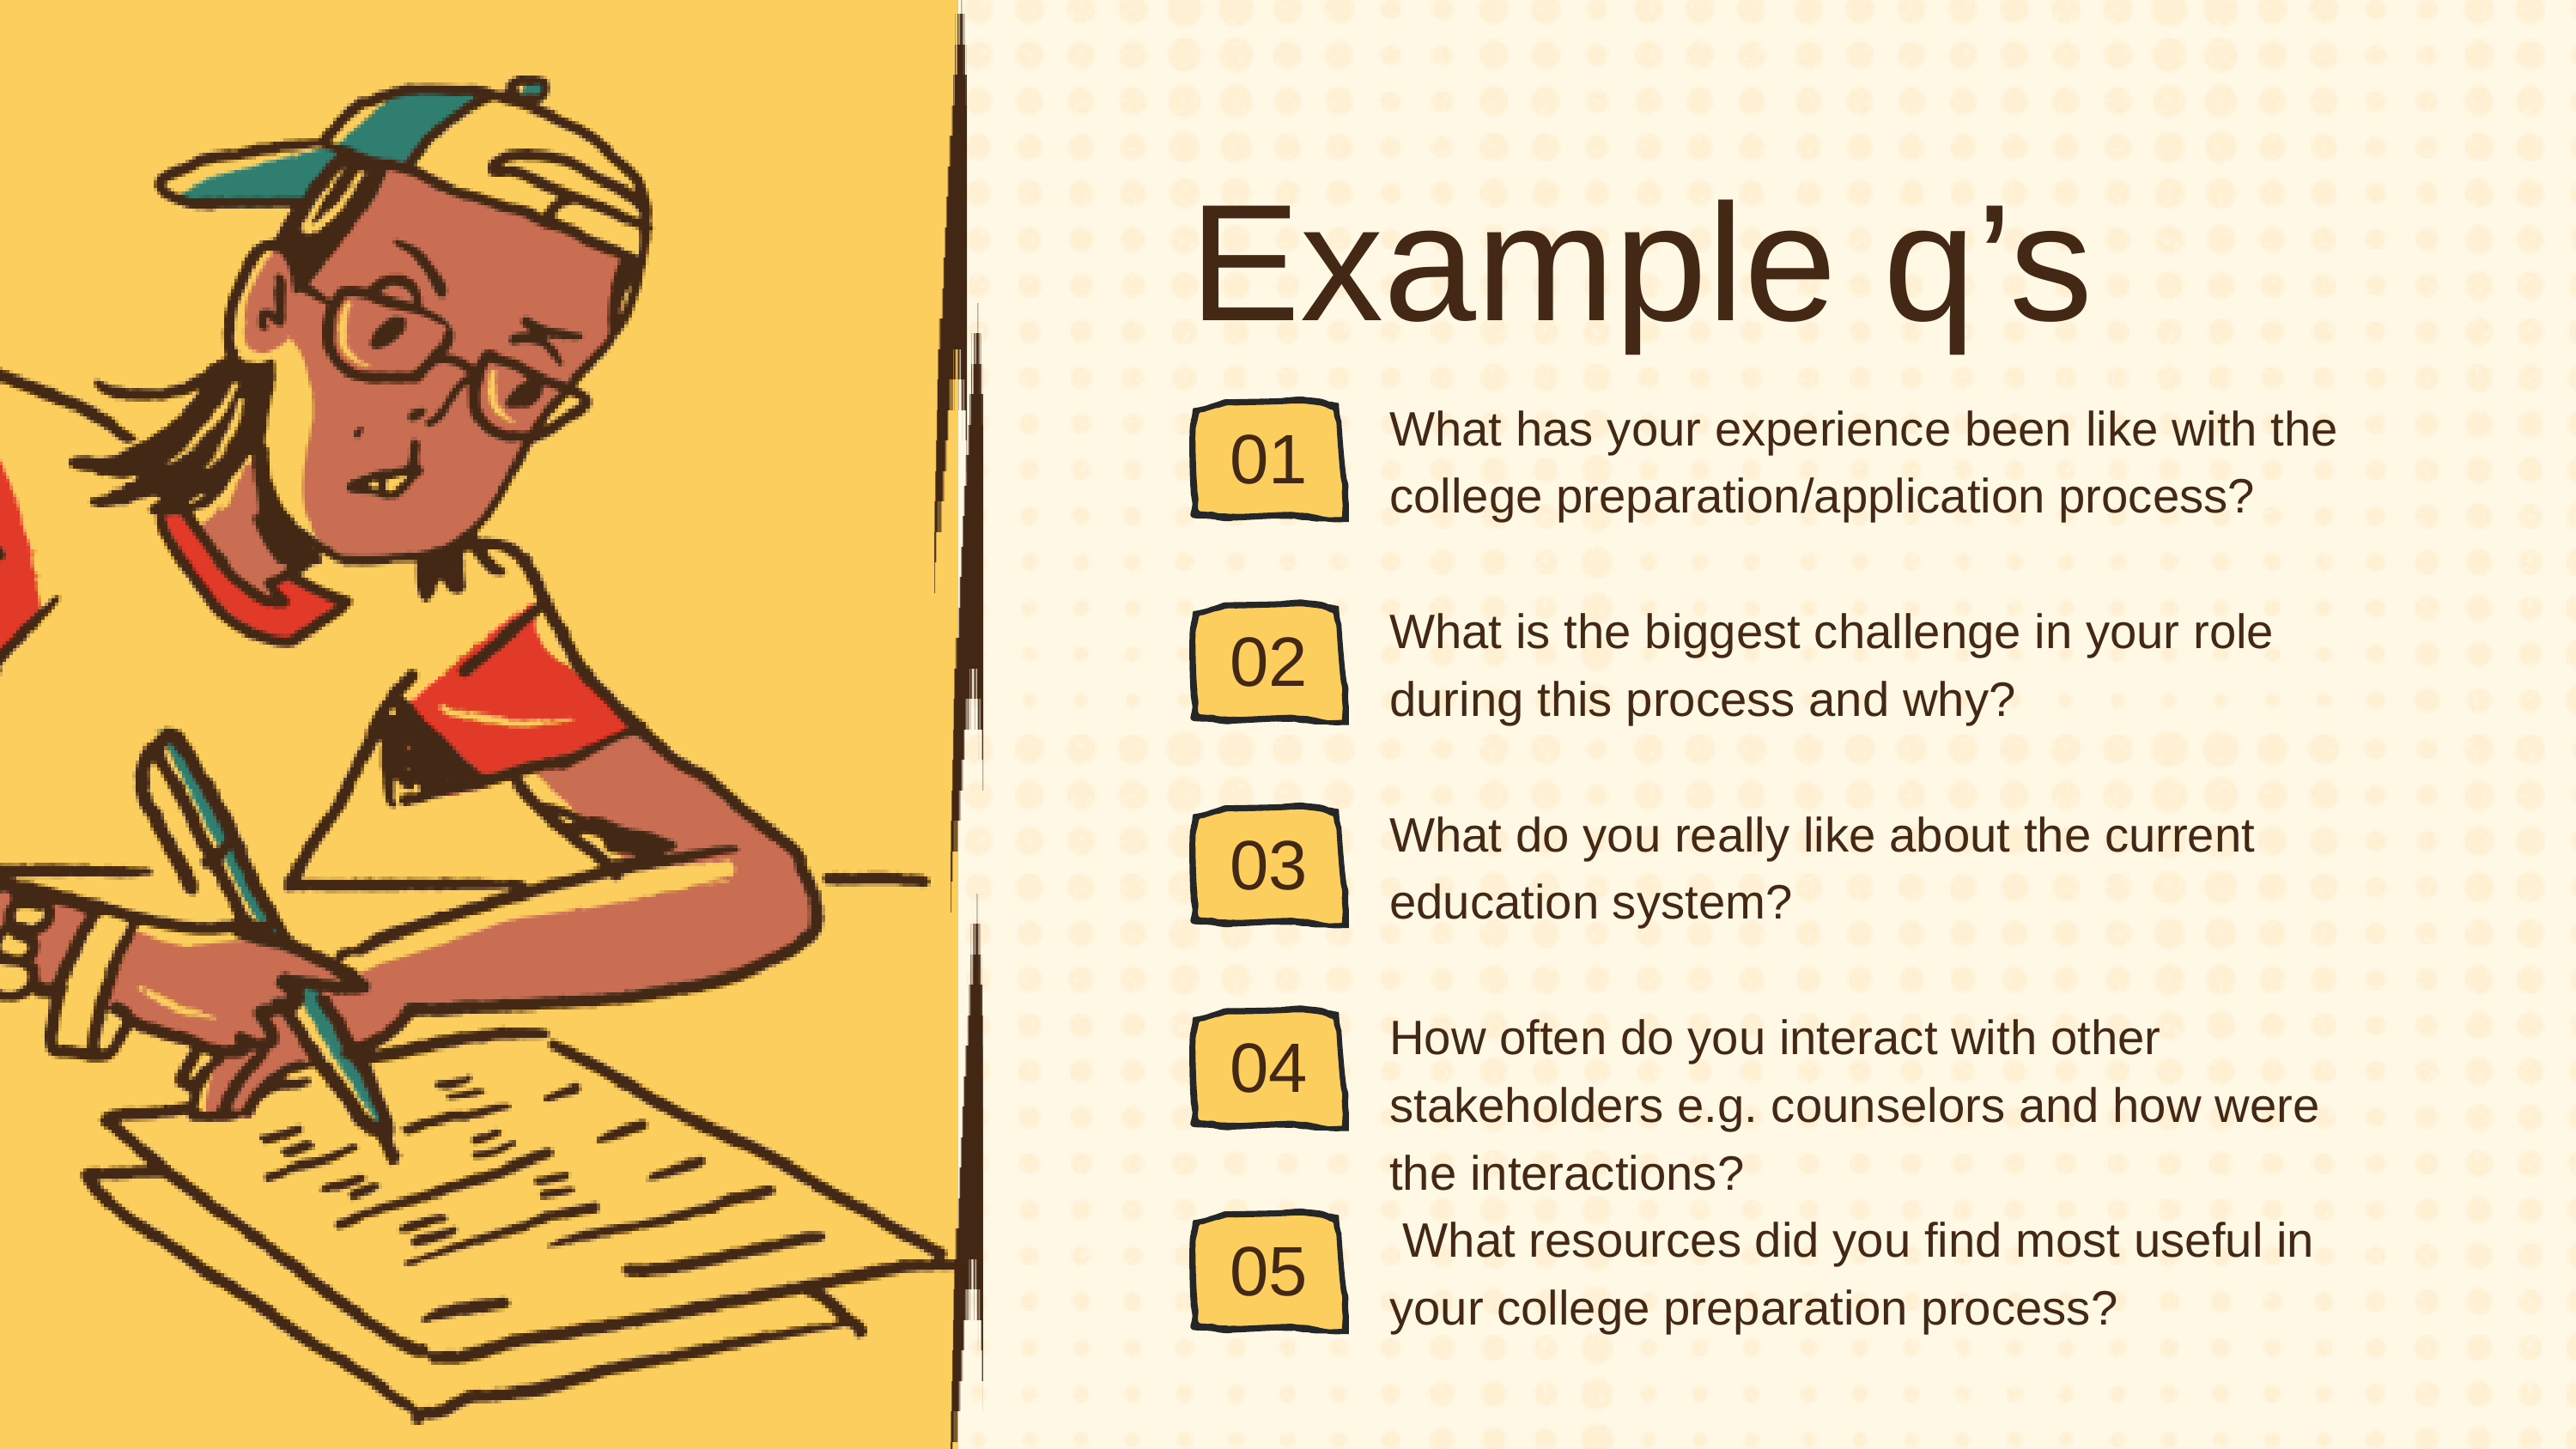

Example q’s
What has your experience been like with the college preparation/application process?

01
What is the biggest challenge in your role during this process and why?

02
What do you really like about the current education system?

03
How often do you interact with other stakeholders e.g. counselors and how were the interactions?

04
 What resources did you find most useful in your college preparation process?

05